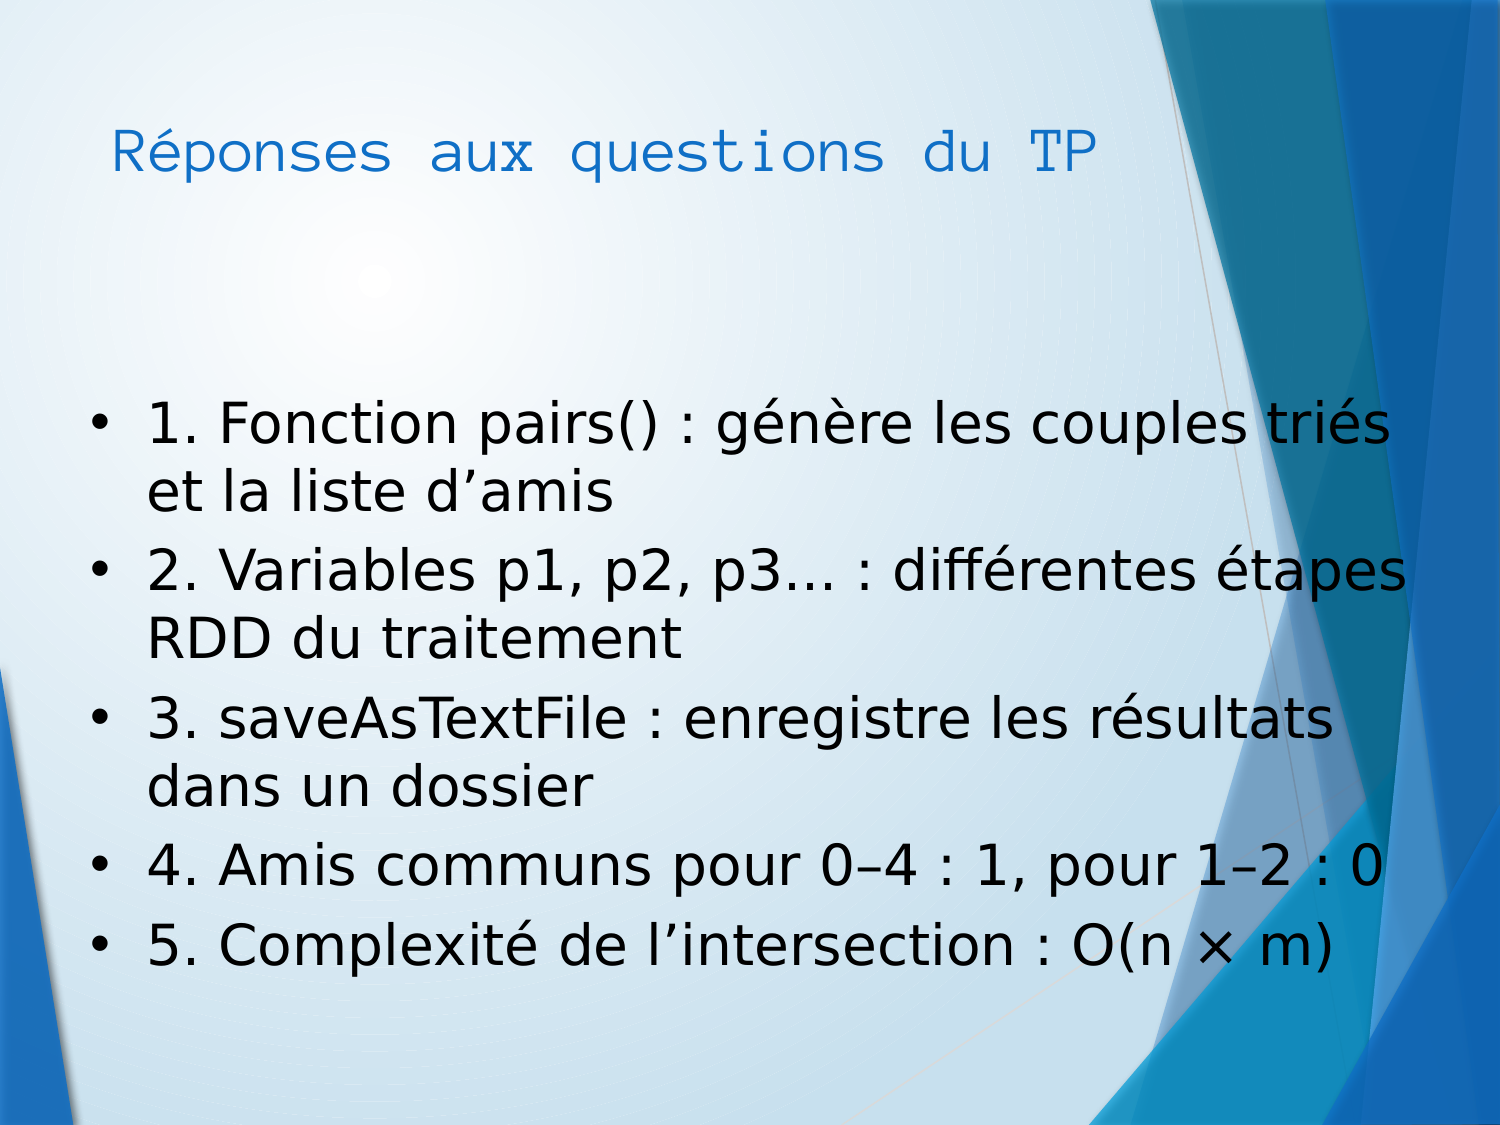

# Réponses aux questions du TP

1. Fonction pairs() : génère les couples triés et la liste d’amis
2. Variables p1, p2, p3... : différentes étapes RDD du traitement
3. saveAsTextFile : enregistre les résultats dans un dossier
4. Amis communs pour 0–4 : 1, pour 1–2 : 0
5. Complexité de l’intersection : O(n × m)